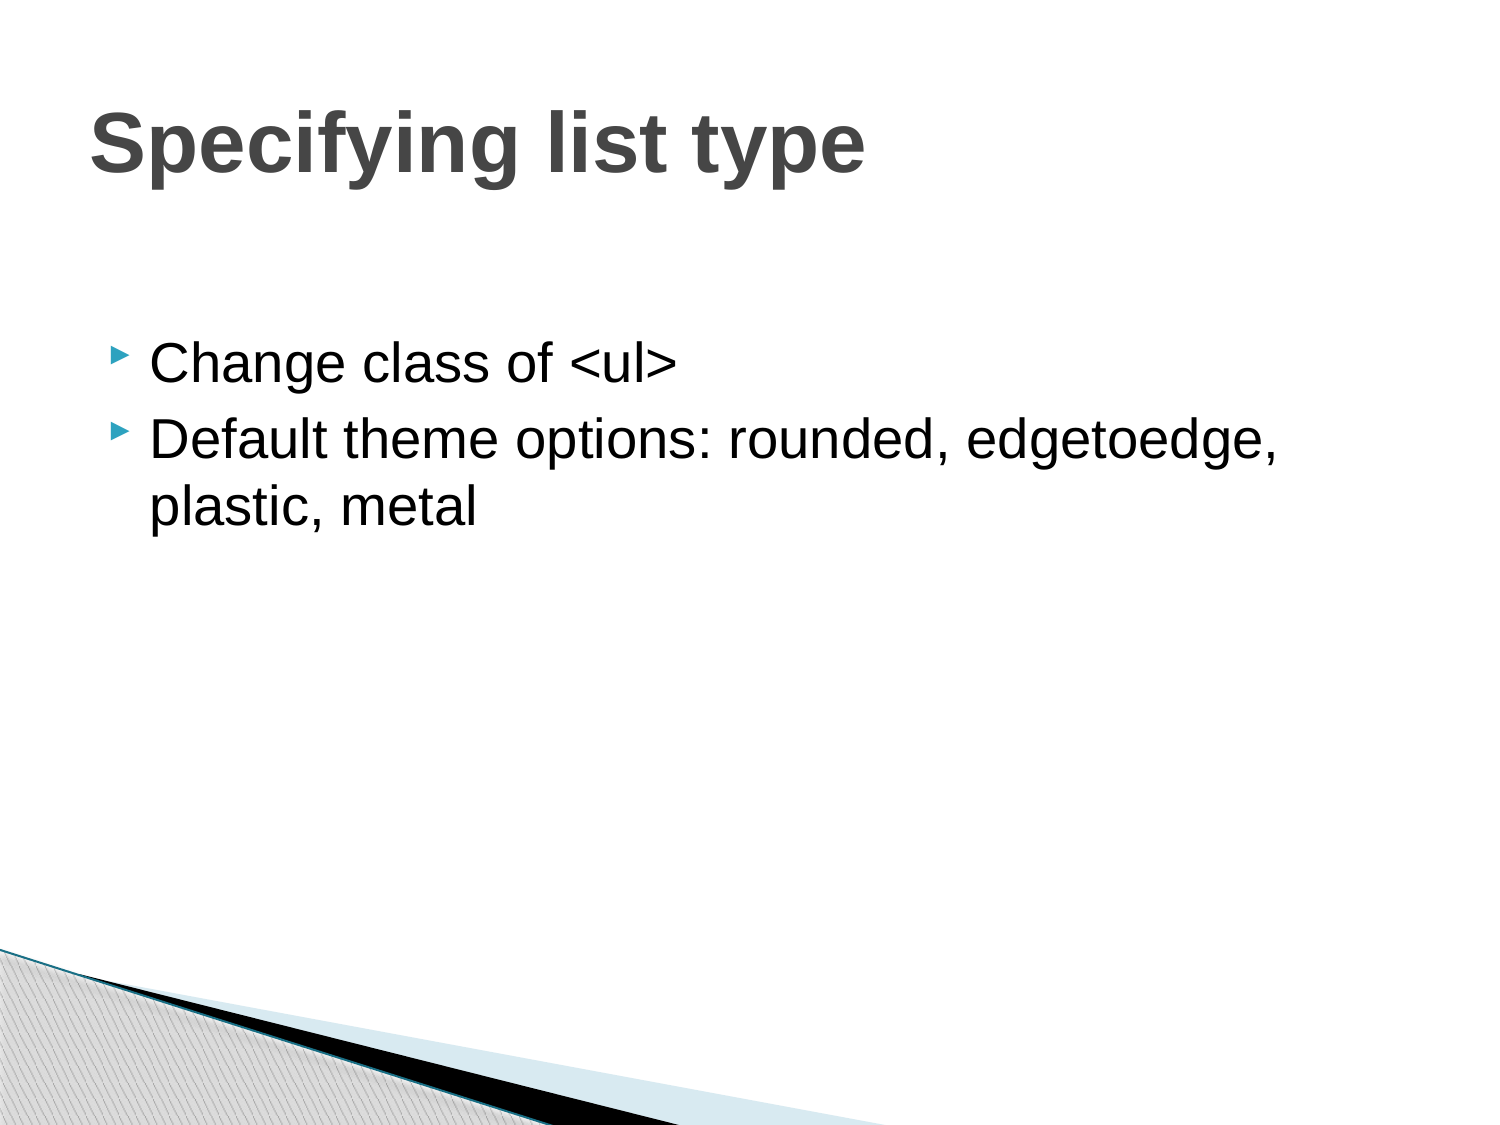

# Specifying list type

Change class of <ul>
Default theme options: rounded, edgetoedge, plastic, metal